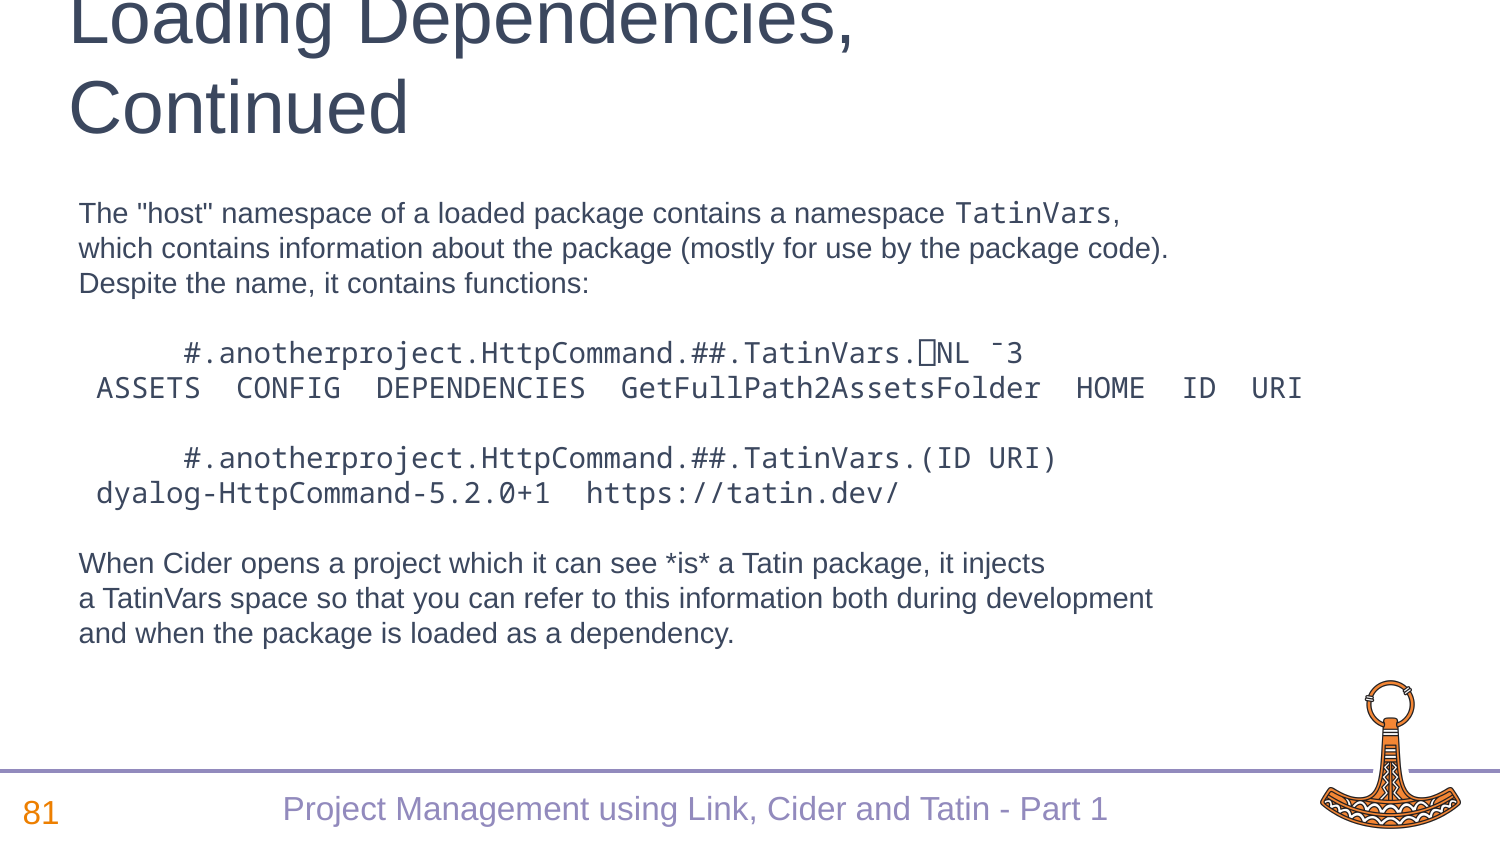

# Loading Dependencies, Continued
The "host" namespace of a loaded package contains a namespace TatinVars,
which contains information about the package (mostly for use by the package code).
Despite the name, it contains functions:

      #.anotherproject.HttpCommand.##.TatinVars.⎕NL ¯3
 ASSETS  CONFIG  DEPENDENCIES  GetFullPath2AssetsFolder  HOME  ID  URI
      #.anotherproject.HttpCommand.##.TatinVars.(ID URI)
 dyalog-HttpCommand-5.2.0+1  https://tatin.dev/

When Cider opens a project which it can see *is* a Tatin package, it injects
a TatinVars space so that you can refer to this information both during development
and when the package is loaded as a dependency.